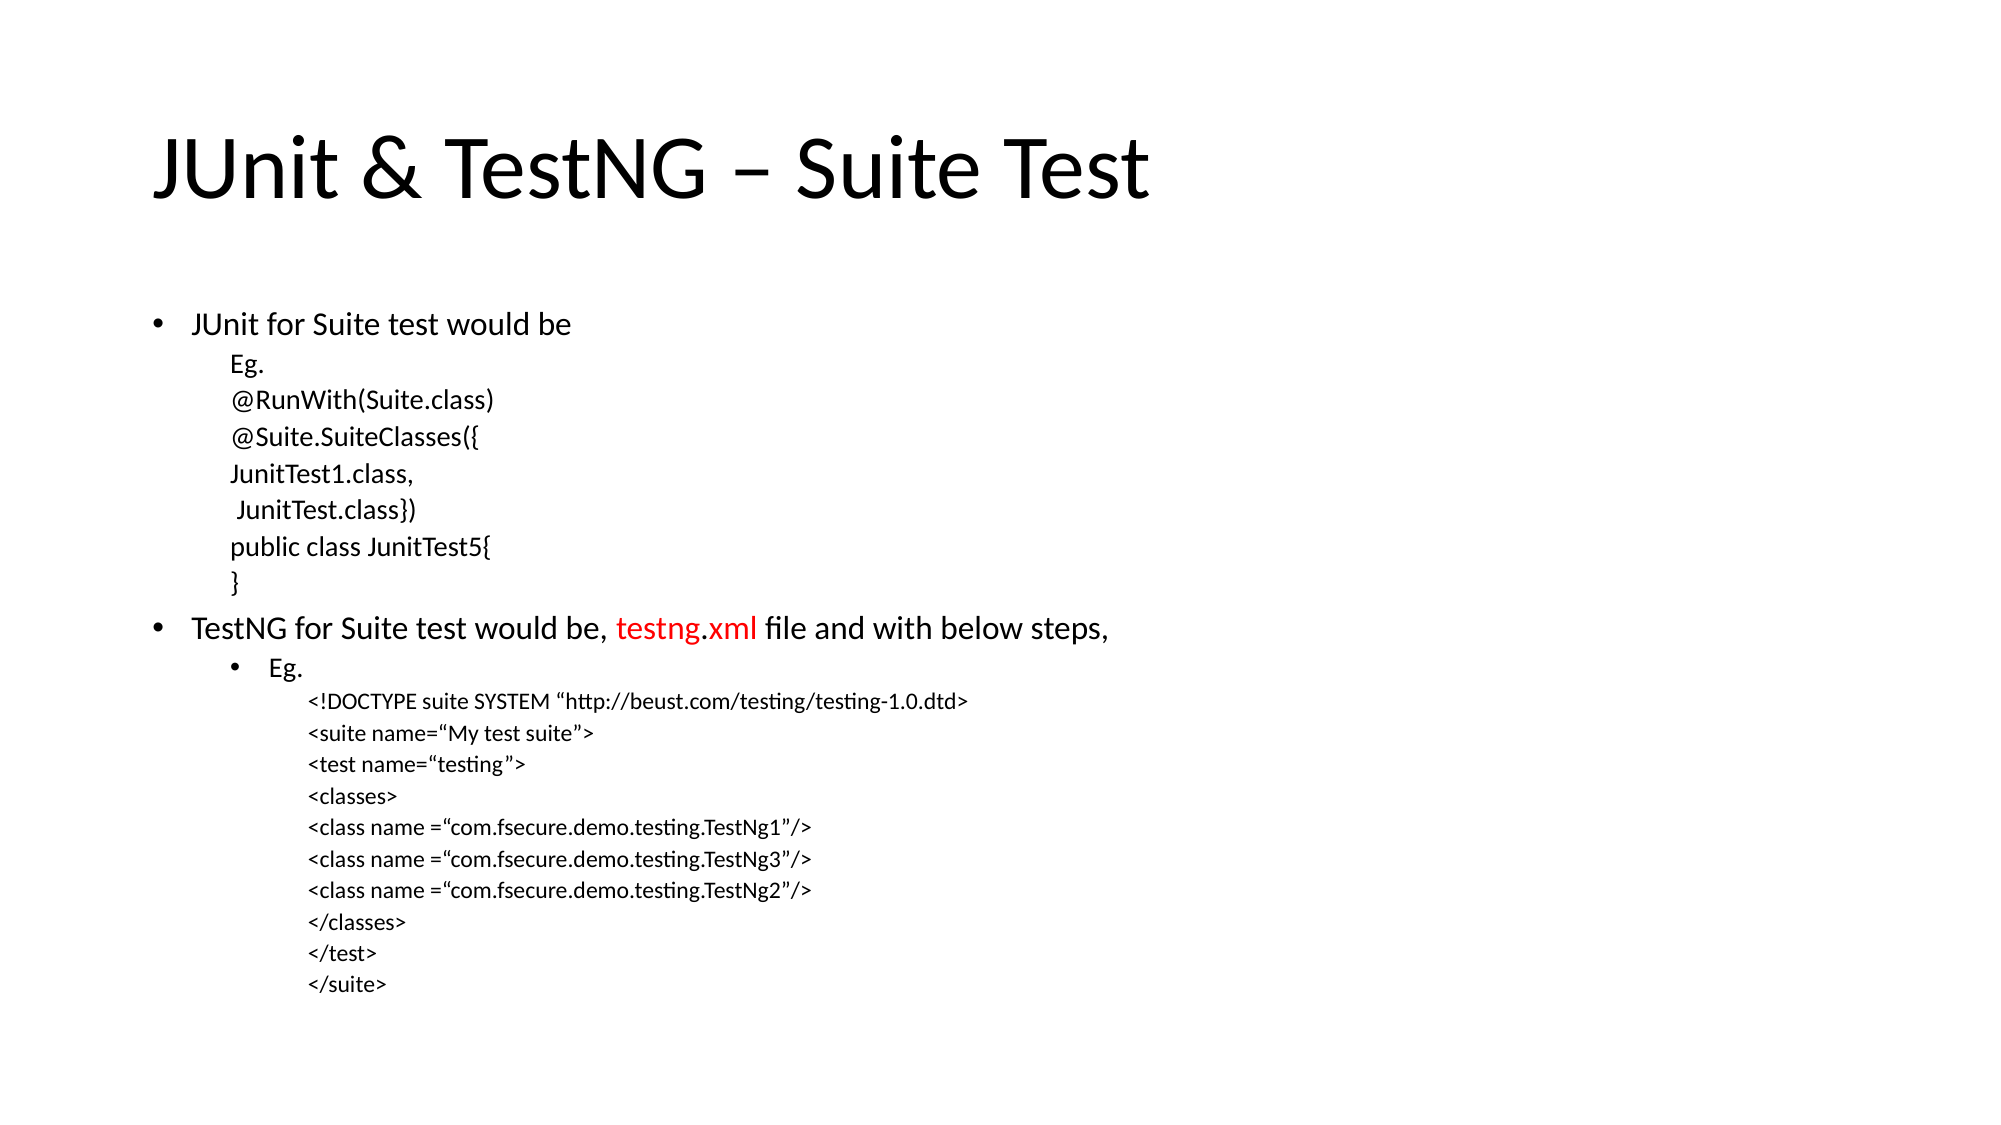

# JUnit & TestNG – Suite Test
JUnit for Suite test would be
Eg.
	@RunWith(Suite.class)
	@Suite.SuiteClasses({
		JunitTest1.class,
		 JunitTest.class})
	public class JunitTest5{
}
TestNG for Suite test would be, testng.xml file and with below steps,
Eg.
<!DOCTYPE suite SYSTEM “http://beust.com/testing/testing-1.0.dtd>
<suite name=“My test suite”>
<test name=“testing”>
<classes>
	<class name =“com.fsecure.demo.testing.TestNg1”/>
	<class name =“com.fsecure.demo.testing.TestNg3”/>
	<class name =“com.fsecure.demo.testing.TestNg2”/>
</classes>
</test>
</suite>